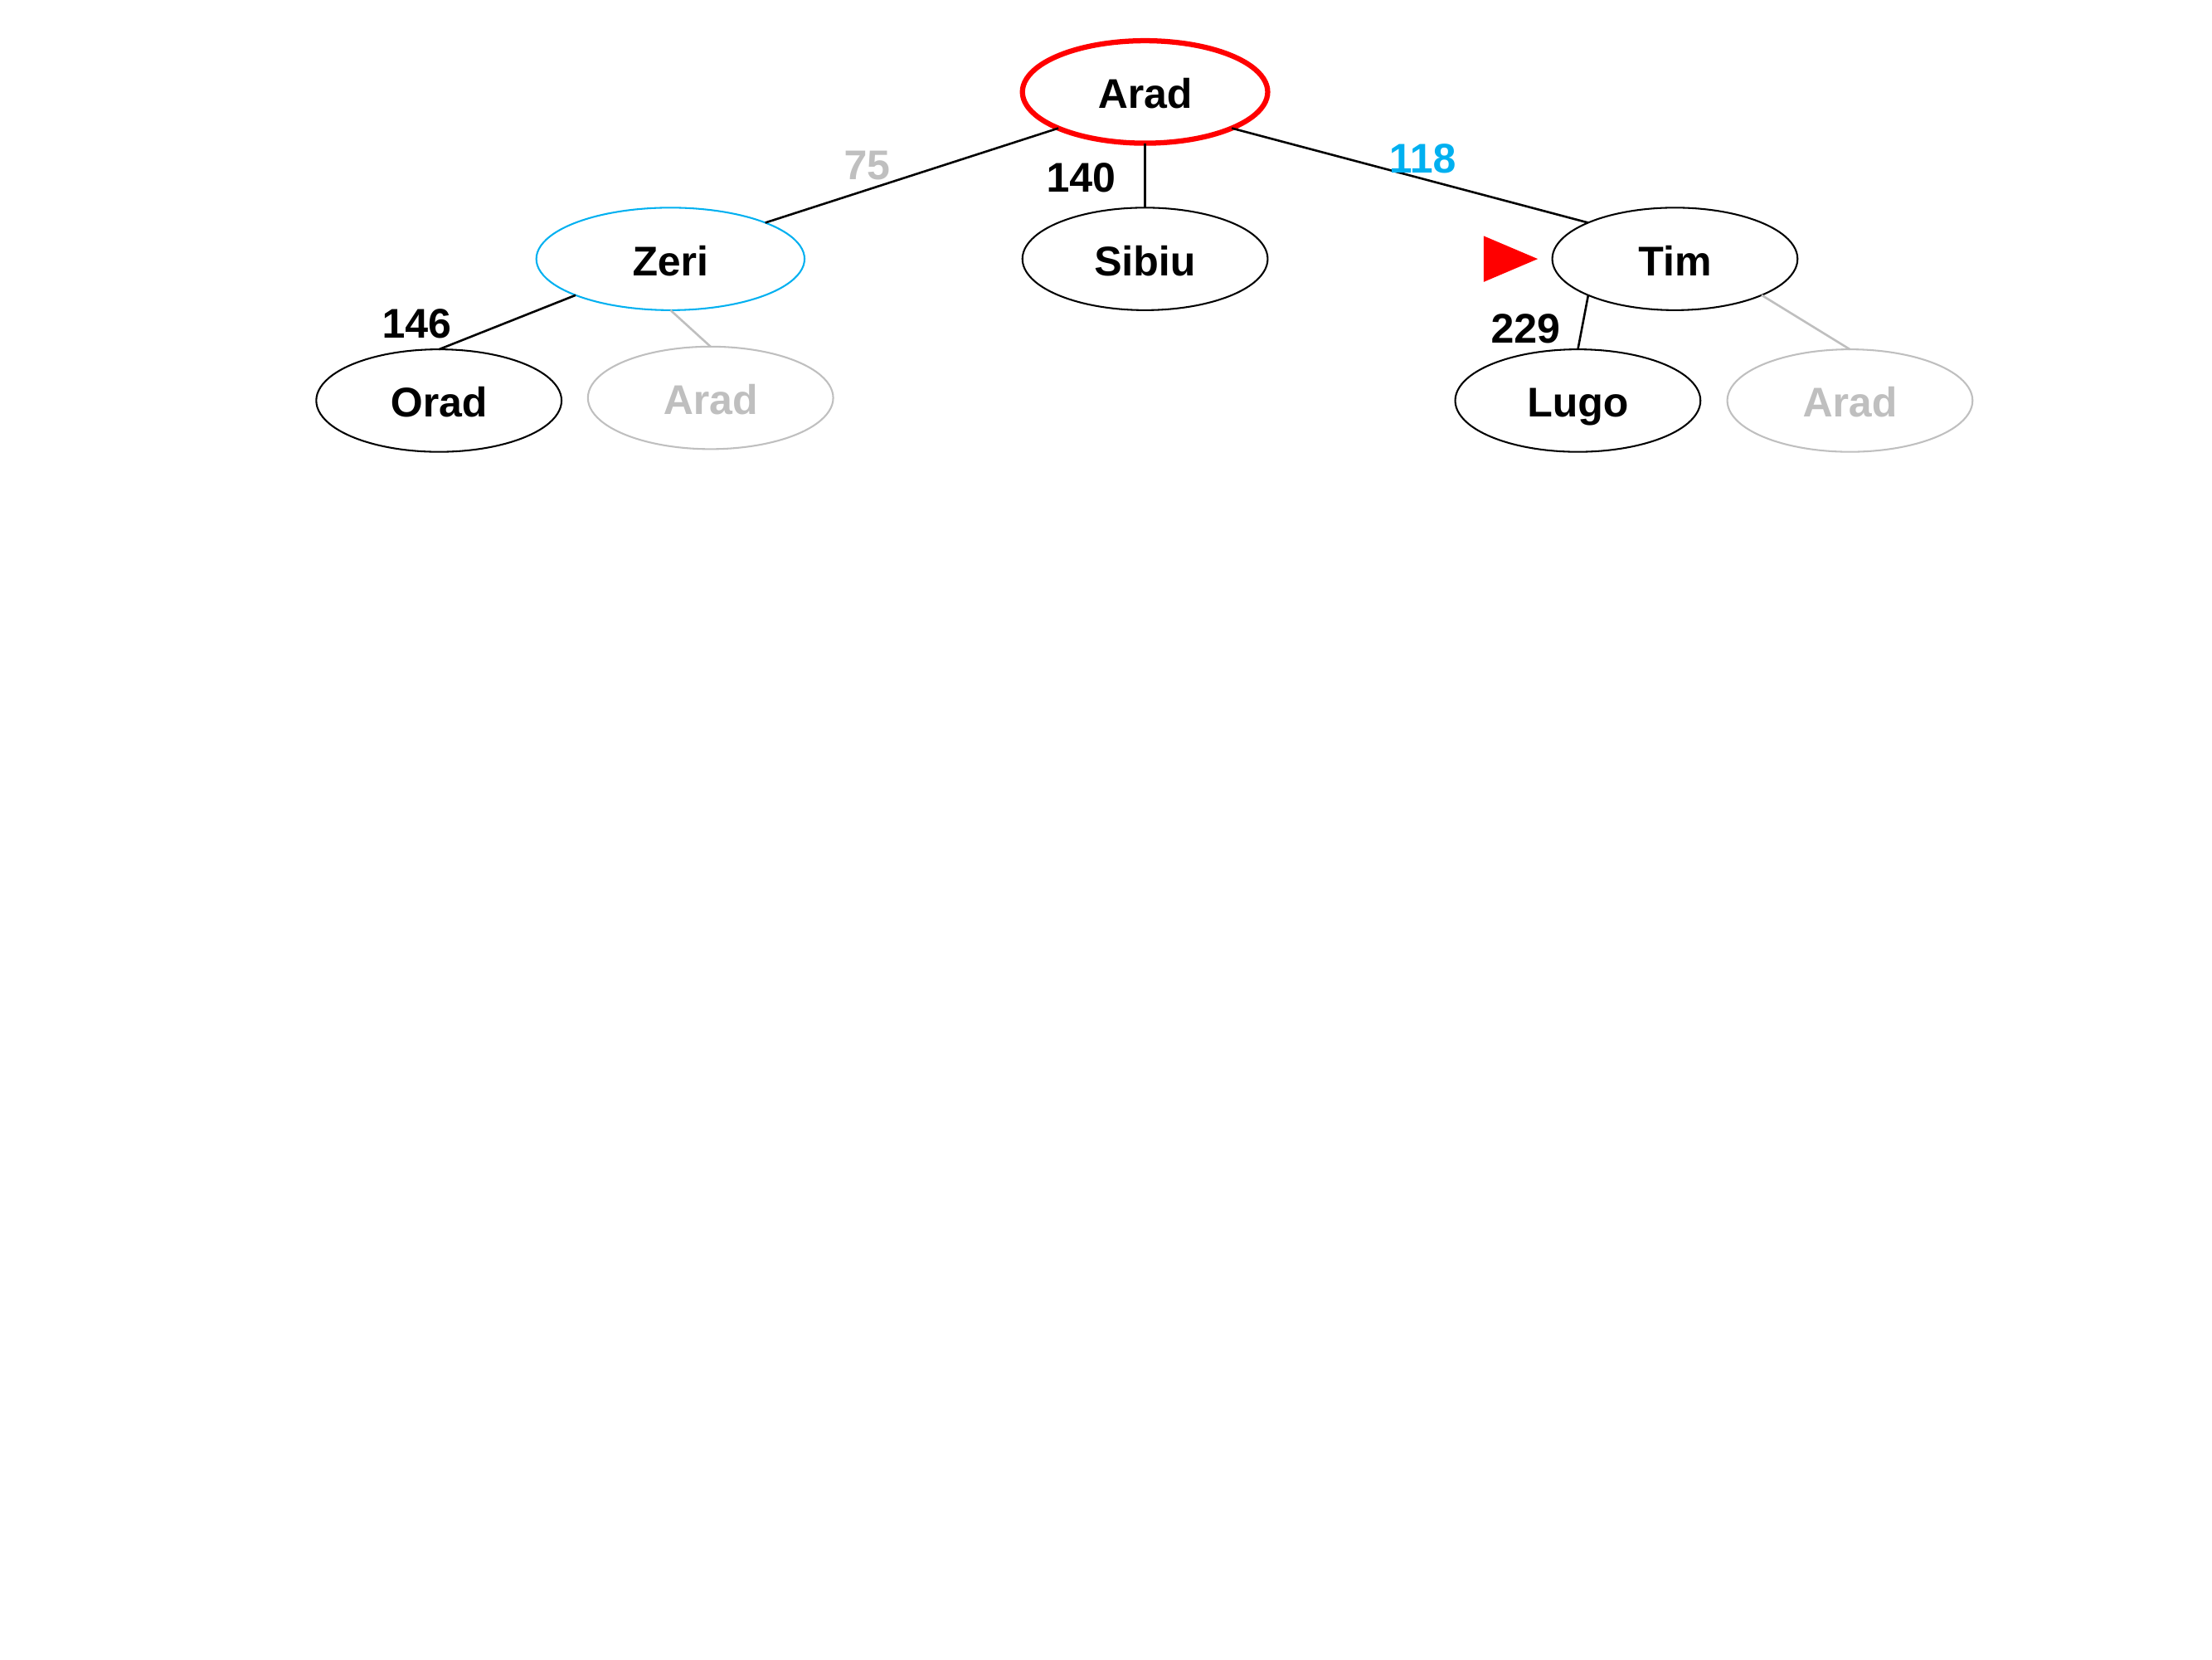

Arad
118
75
140
Zeri
Sibiu
Tim

146
229
Arad
Orad
Lugo
Arad